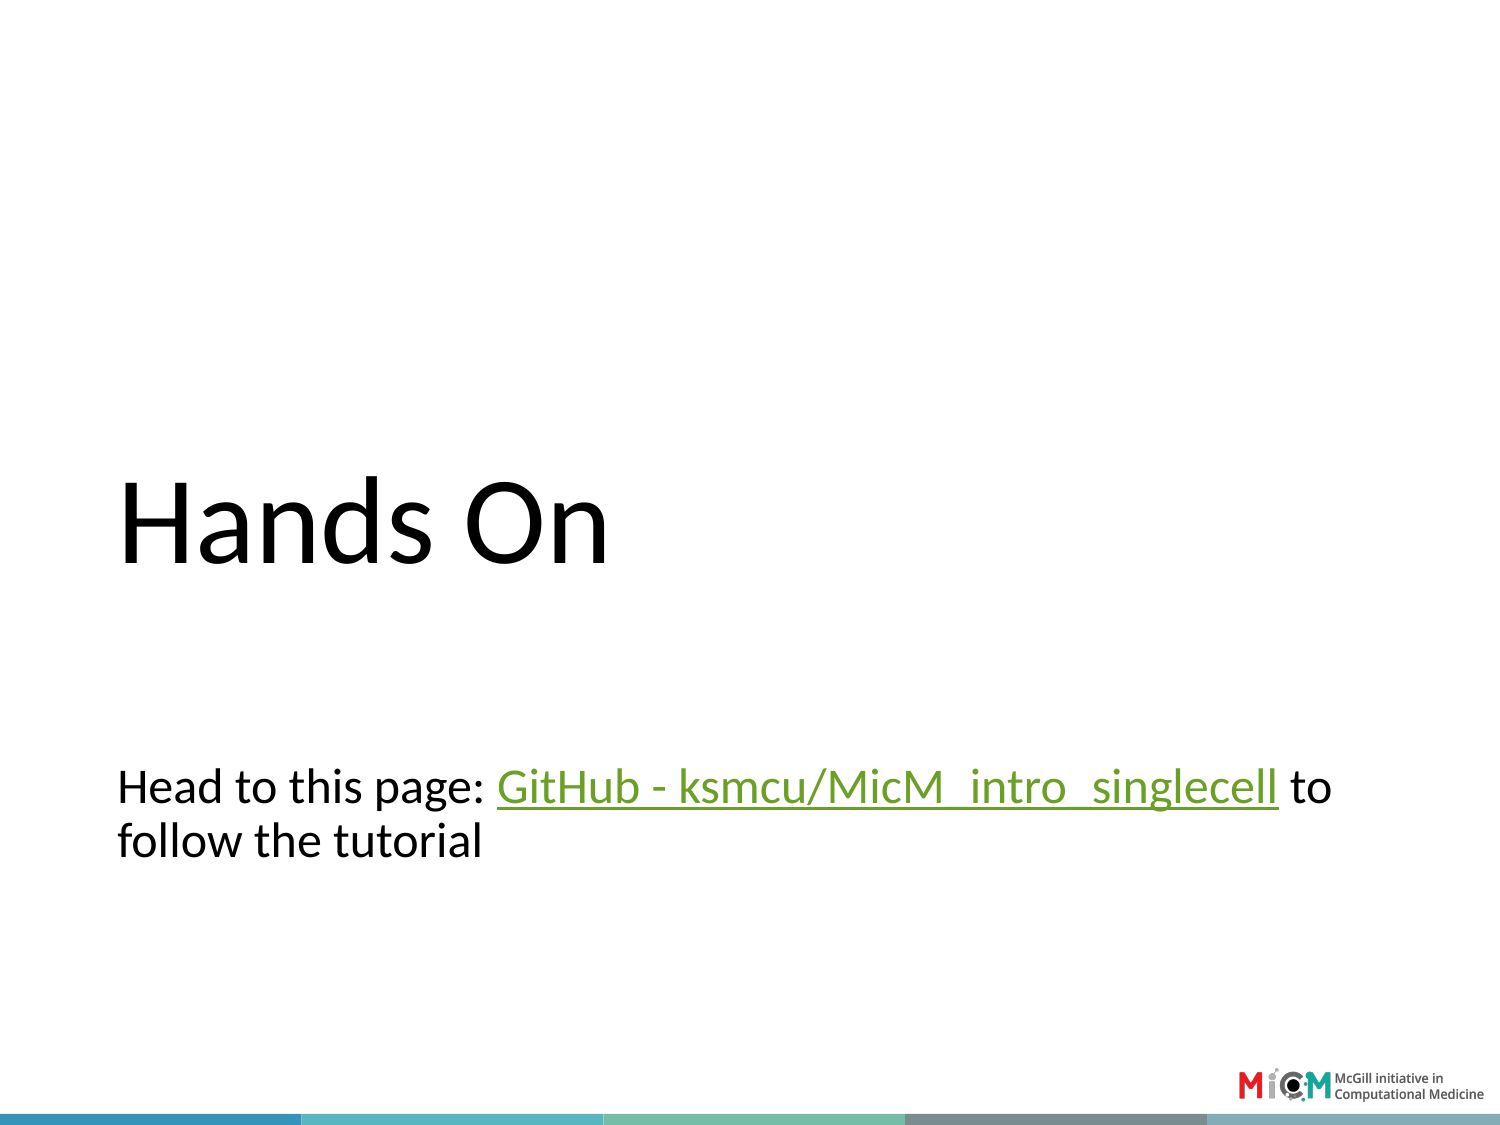

# Hands On
Head to this page: GitHub - ksmcu/MicM_intro_singlecell to follow the tutorial